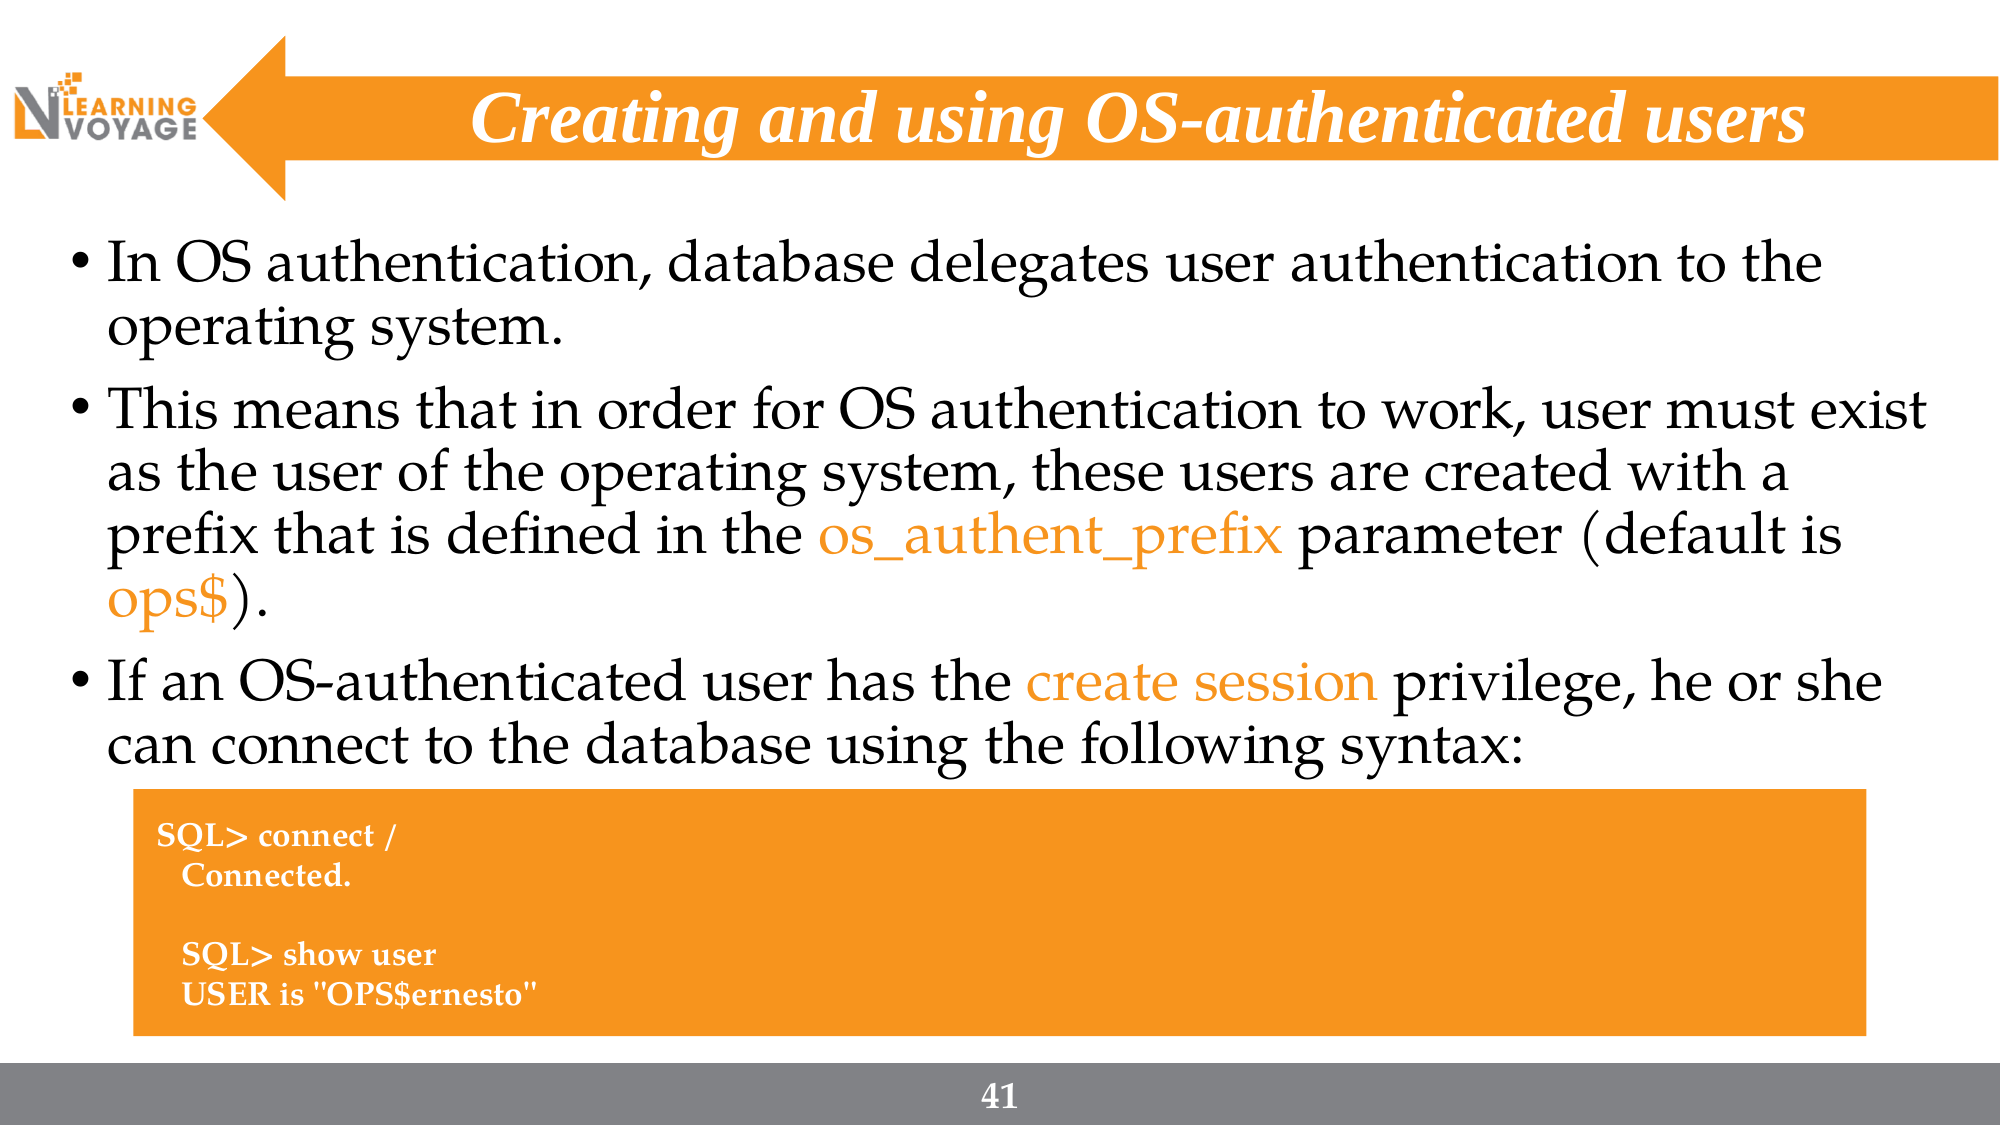

# Creating and using OS-authenticated users
In OS authentication, database delegates user authentication to the operating system.
This means that in order for OS authentication to work, user must exist as the user of the operating system, these users are created with a prefix that is defined in the os_authent_prefix parameter (default is ops$).
If an OS-authenticated user has the create session privilege, he or she can connect to the database using the following syntax:
 SQL> connect /
    Connected.

    SQL> show user
    USER is "OPS$ernesto"
41